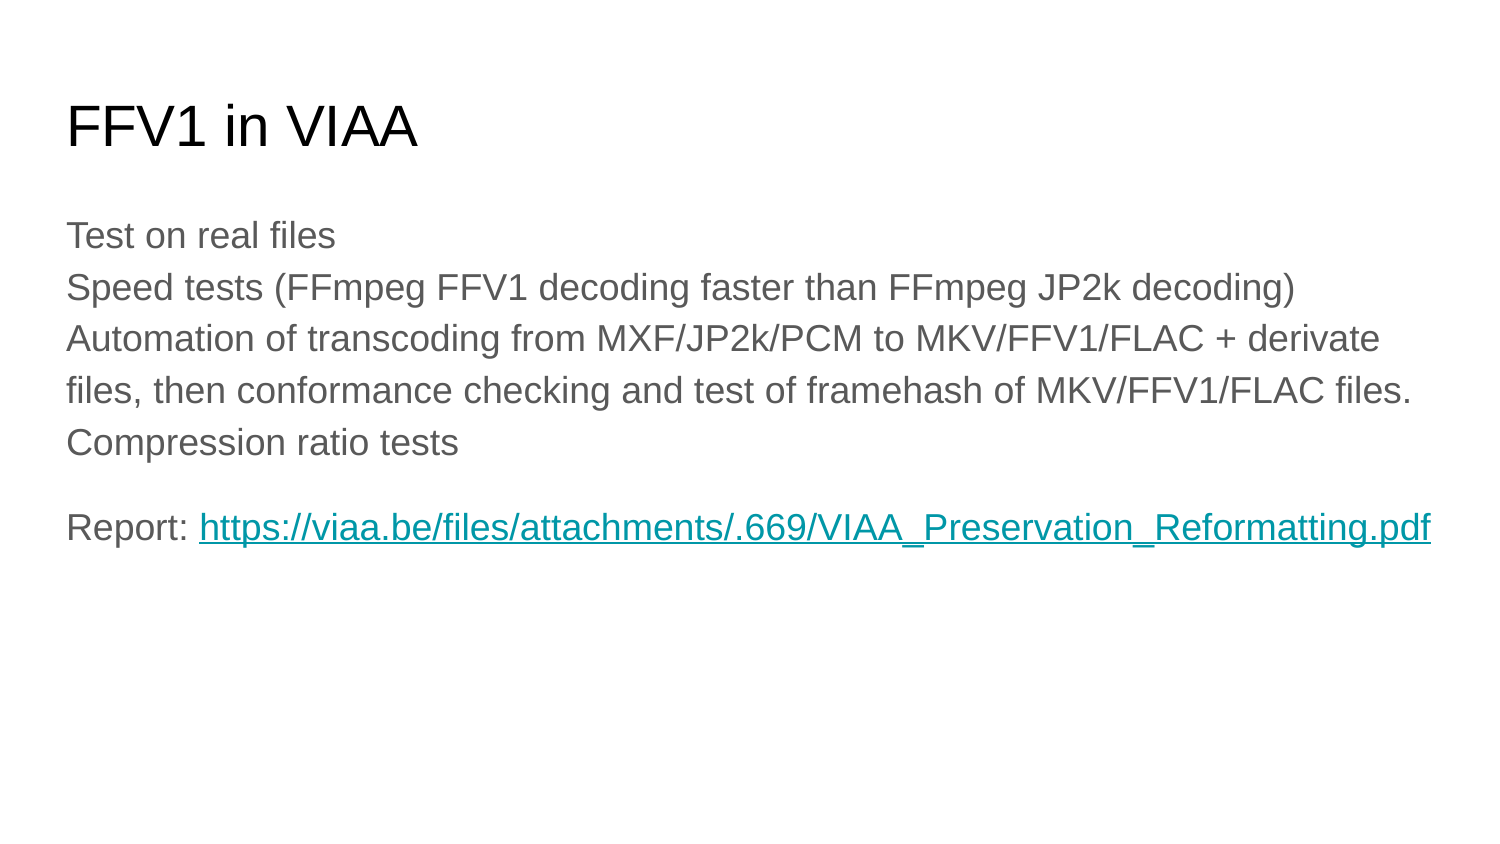

# FFV1 in VIAA
Test on real files
Speed tests (FFmpeg FFV1 decoding faster than FFmpeg JP2k decoding)
Automation of transcoding from MXF/JP2k/PCM to MKV/FFV1/FLAC + derivate files, then conformance checking and test of framehash of MKV/FFV1/FLAC files.
Compression ratio tests
Report: https://viaa.be/files/attachments/.669/VIAA_Preservation_Reformatting.pdf